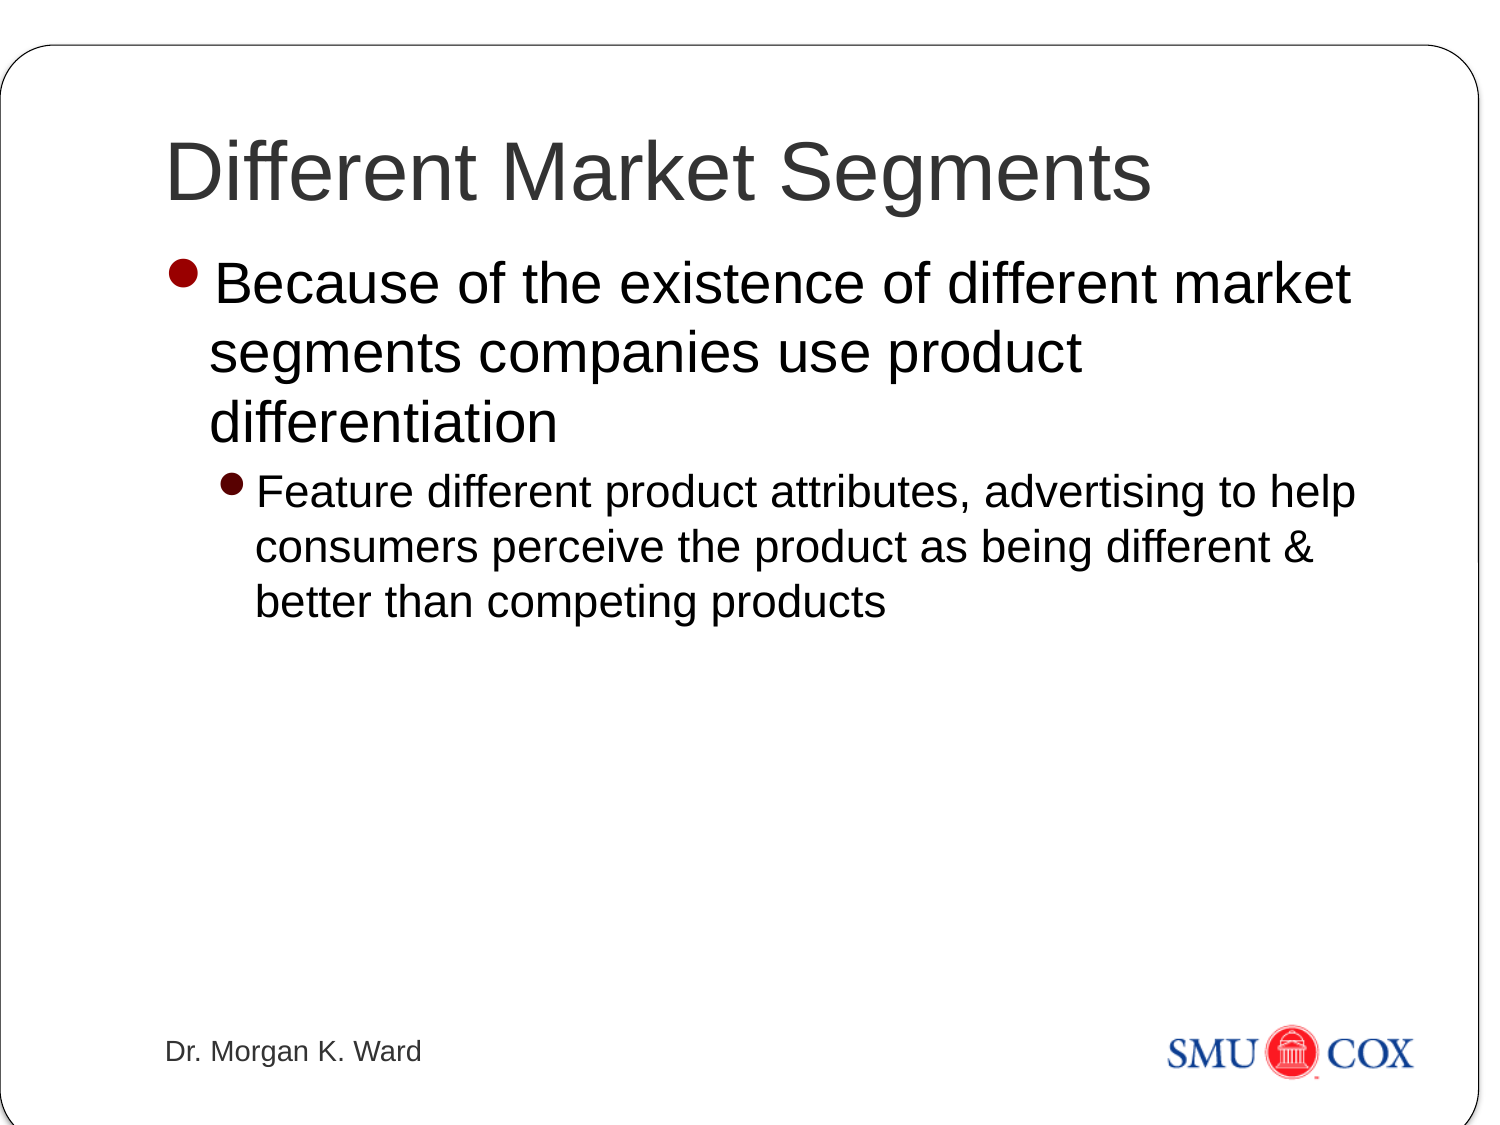

# Different Market Segments
Because of the existence of different market segments companies use product differentiation
Feature different product attributes, advertising to help consumers perceive the product as being different & better than competing products

Dr. Morgan K. Ward